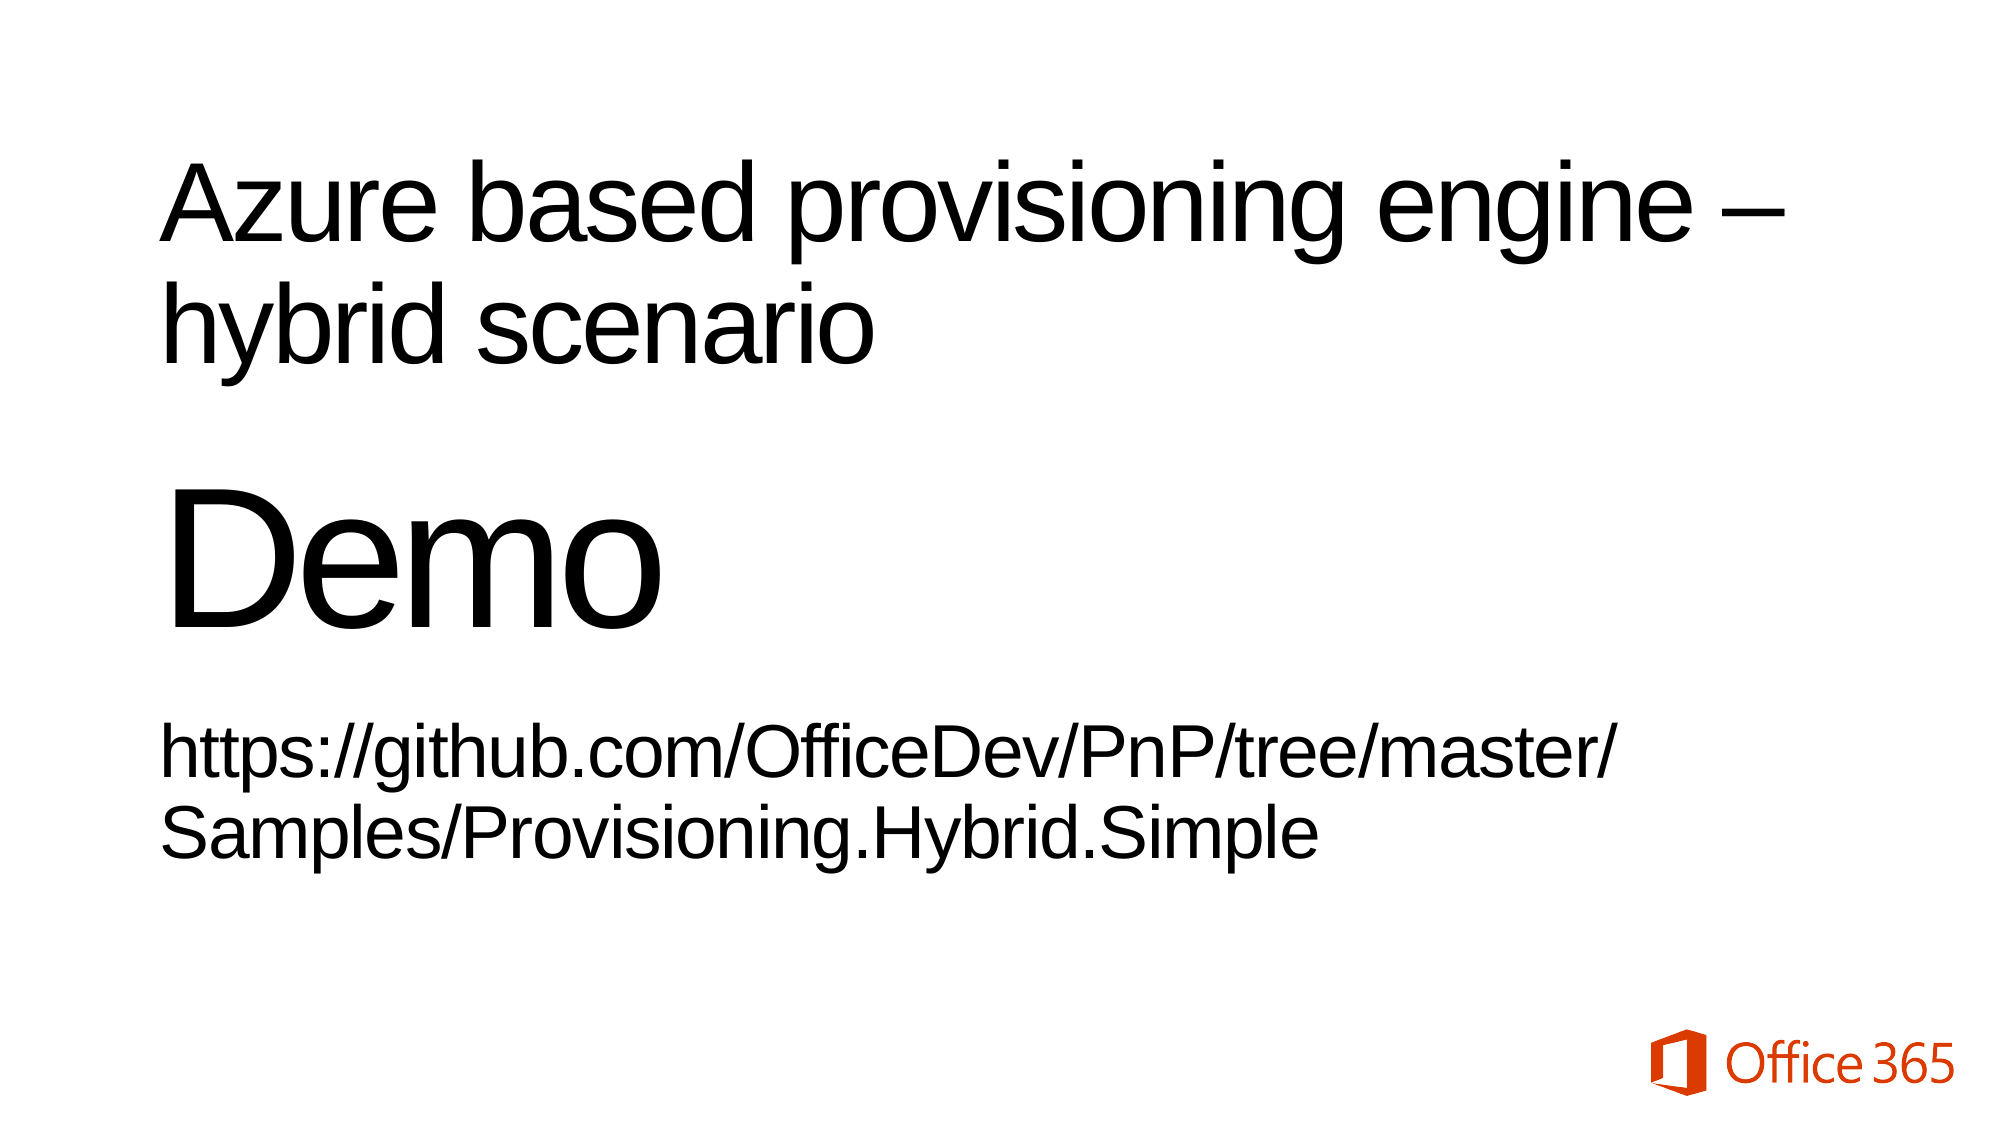

Azure based provisioning engine – hybrid scenario
Demo
https://github.com/OfficeDev/PnP/tree/master/Samples/Provisioning.Hybrid.Simple